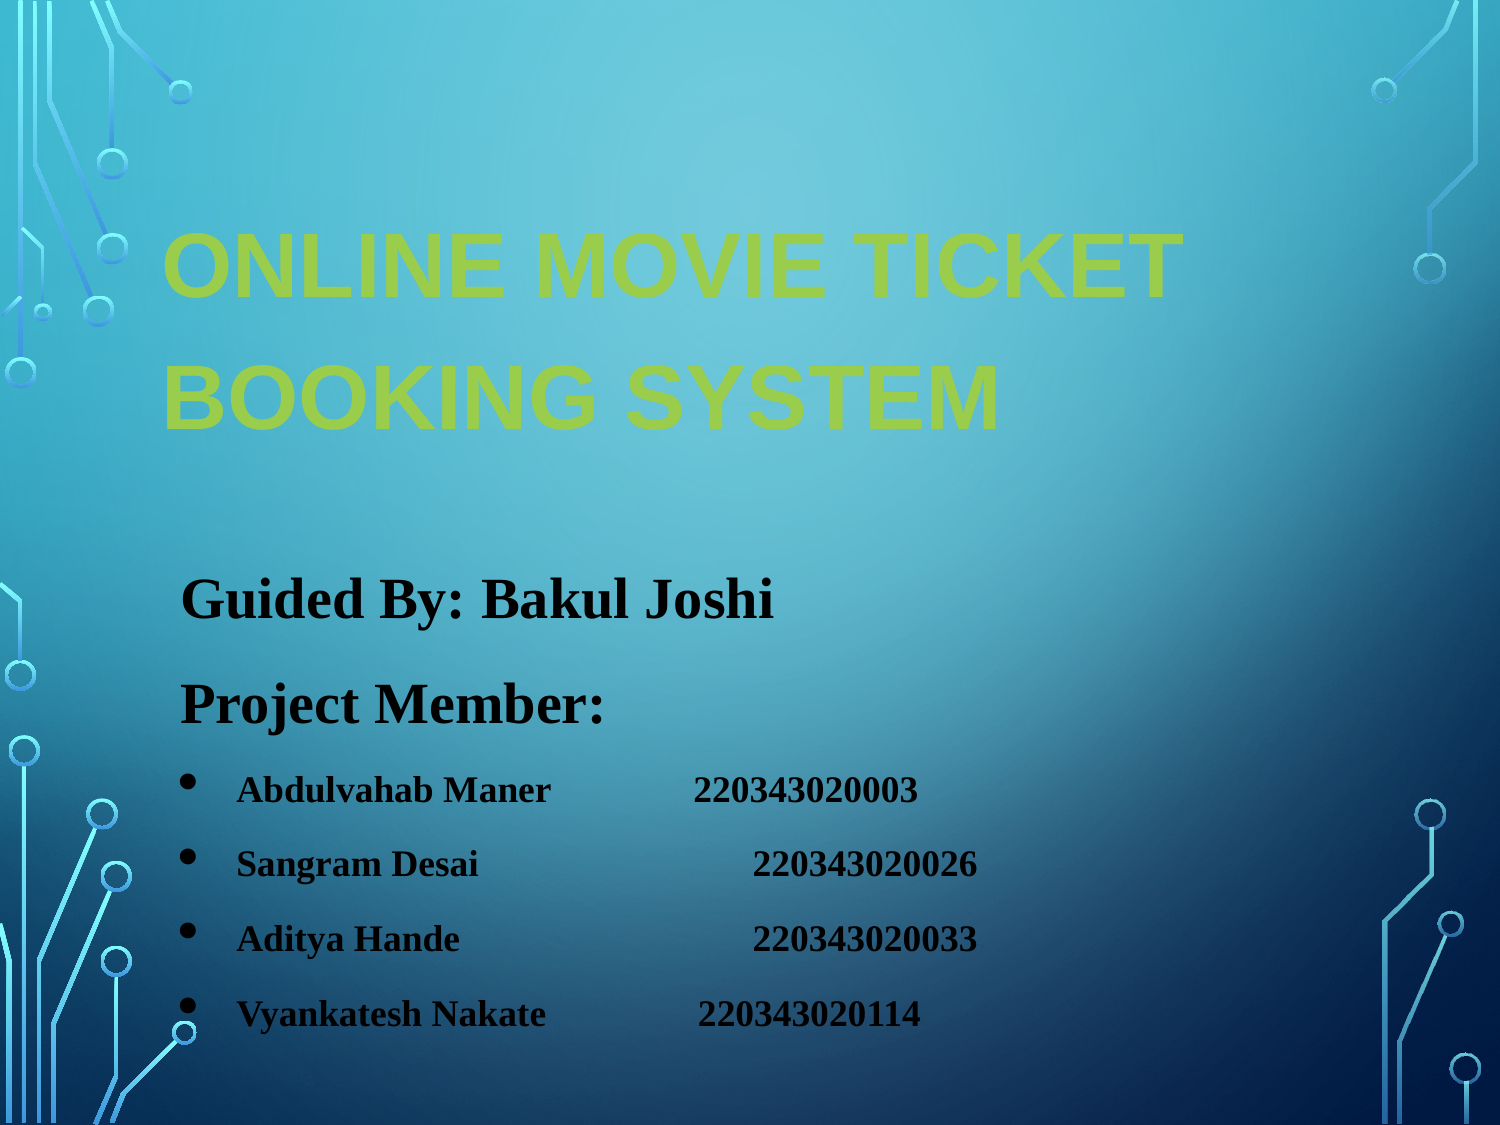

Online movie ticket booking system
Guided By: Bakul Joshi
Project Member:
Abdulvahab Maner               220343020003
Sangram Desai         	       220343020026
Aditya Hande        	       220343020033
Vyankatesh Nakate                220343020114